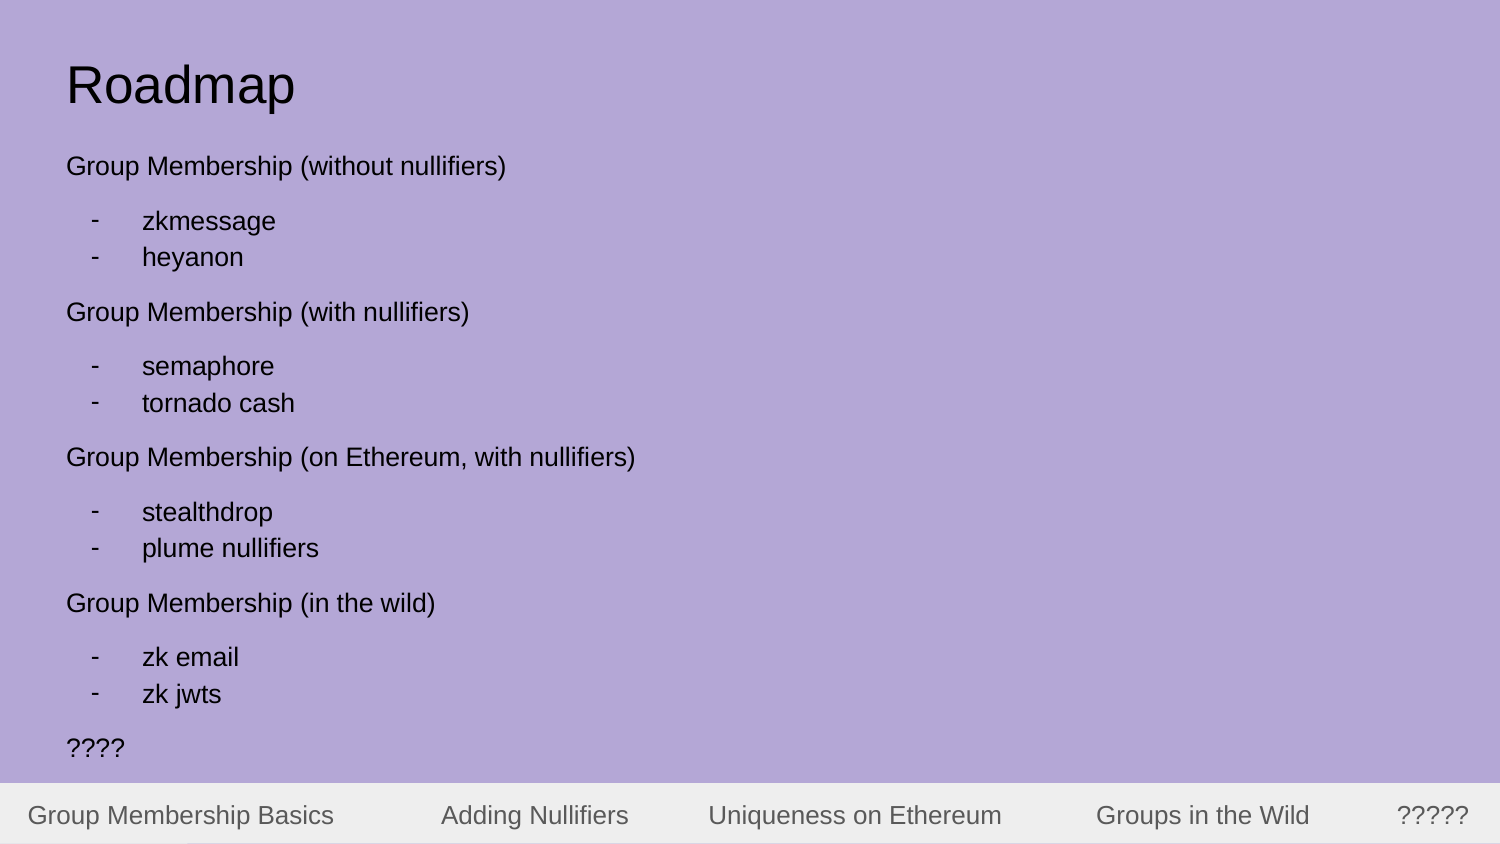

# Roadmap
Group Membership (without nullifiers)
zkmessage
heyanon
Group Membership (with nullifiers)
semaphore
tornado cash
Group Membership (on Ethereum, with nullifiers)
stealthdrop
plume nullifiers
Group Membership (in the wild)
zk email
zk jwts
????

Group Membership Basics               Adding Nullifiers           Uniqueness on Ethereum             Groups in the Wild            ?????